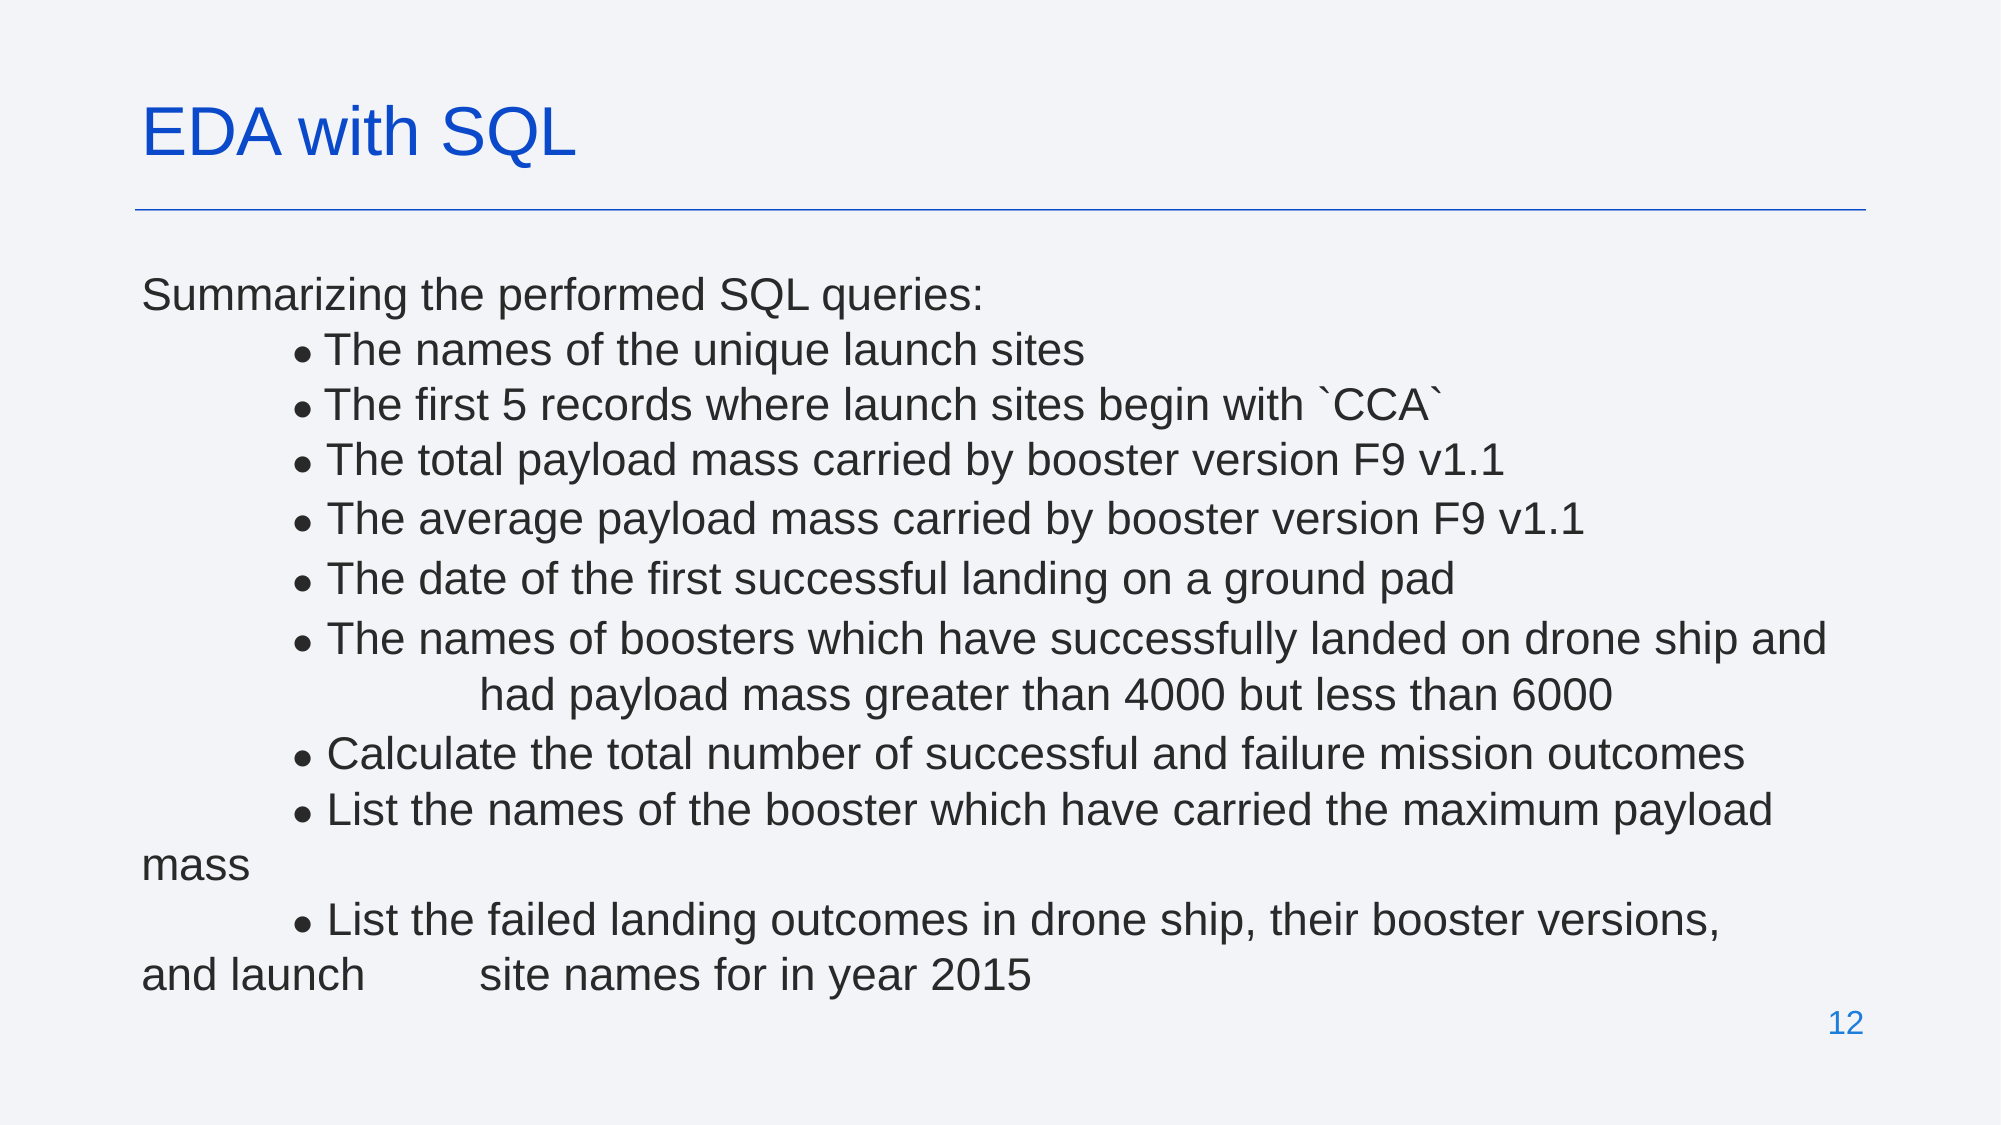

EDA with SQL
Summarizing the performed SQL queries:
	● The names of the unique launch sites
	● The first 5 records where launch sites begin with `CCA`
	● The total payload mass carried by booster version F9 v1.1
	● The average payload mass carried by booster version F9 v1.1
	● The date of the first successful landing on a ground pad
	● The names of boosters which have successfully landed on drone ship and 	    	   had payload mass greater than 4000 but less than 6000
	● Calculate the total number of successful and failure mission outcomes
	● List the names of the booster which have carried the maximum payload mass
	● List the failed landing outcomes in drone ship, their booster versions, and launch 	   site names for in year 2015

GitHub URL of completed EDA with data visualization notebook for peer-review purpose: https://github.com/UdoRiegler/IBM_10_Capstone/blob/main/jupyter-labs-eda-sql-coursera_sqllite_solve.ipynb

12